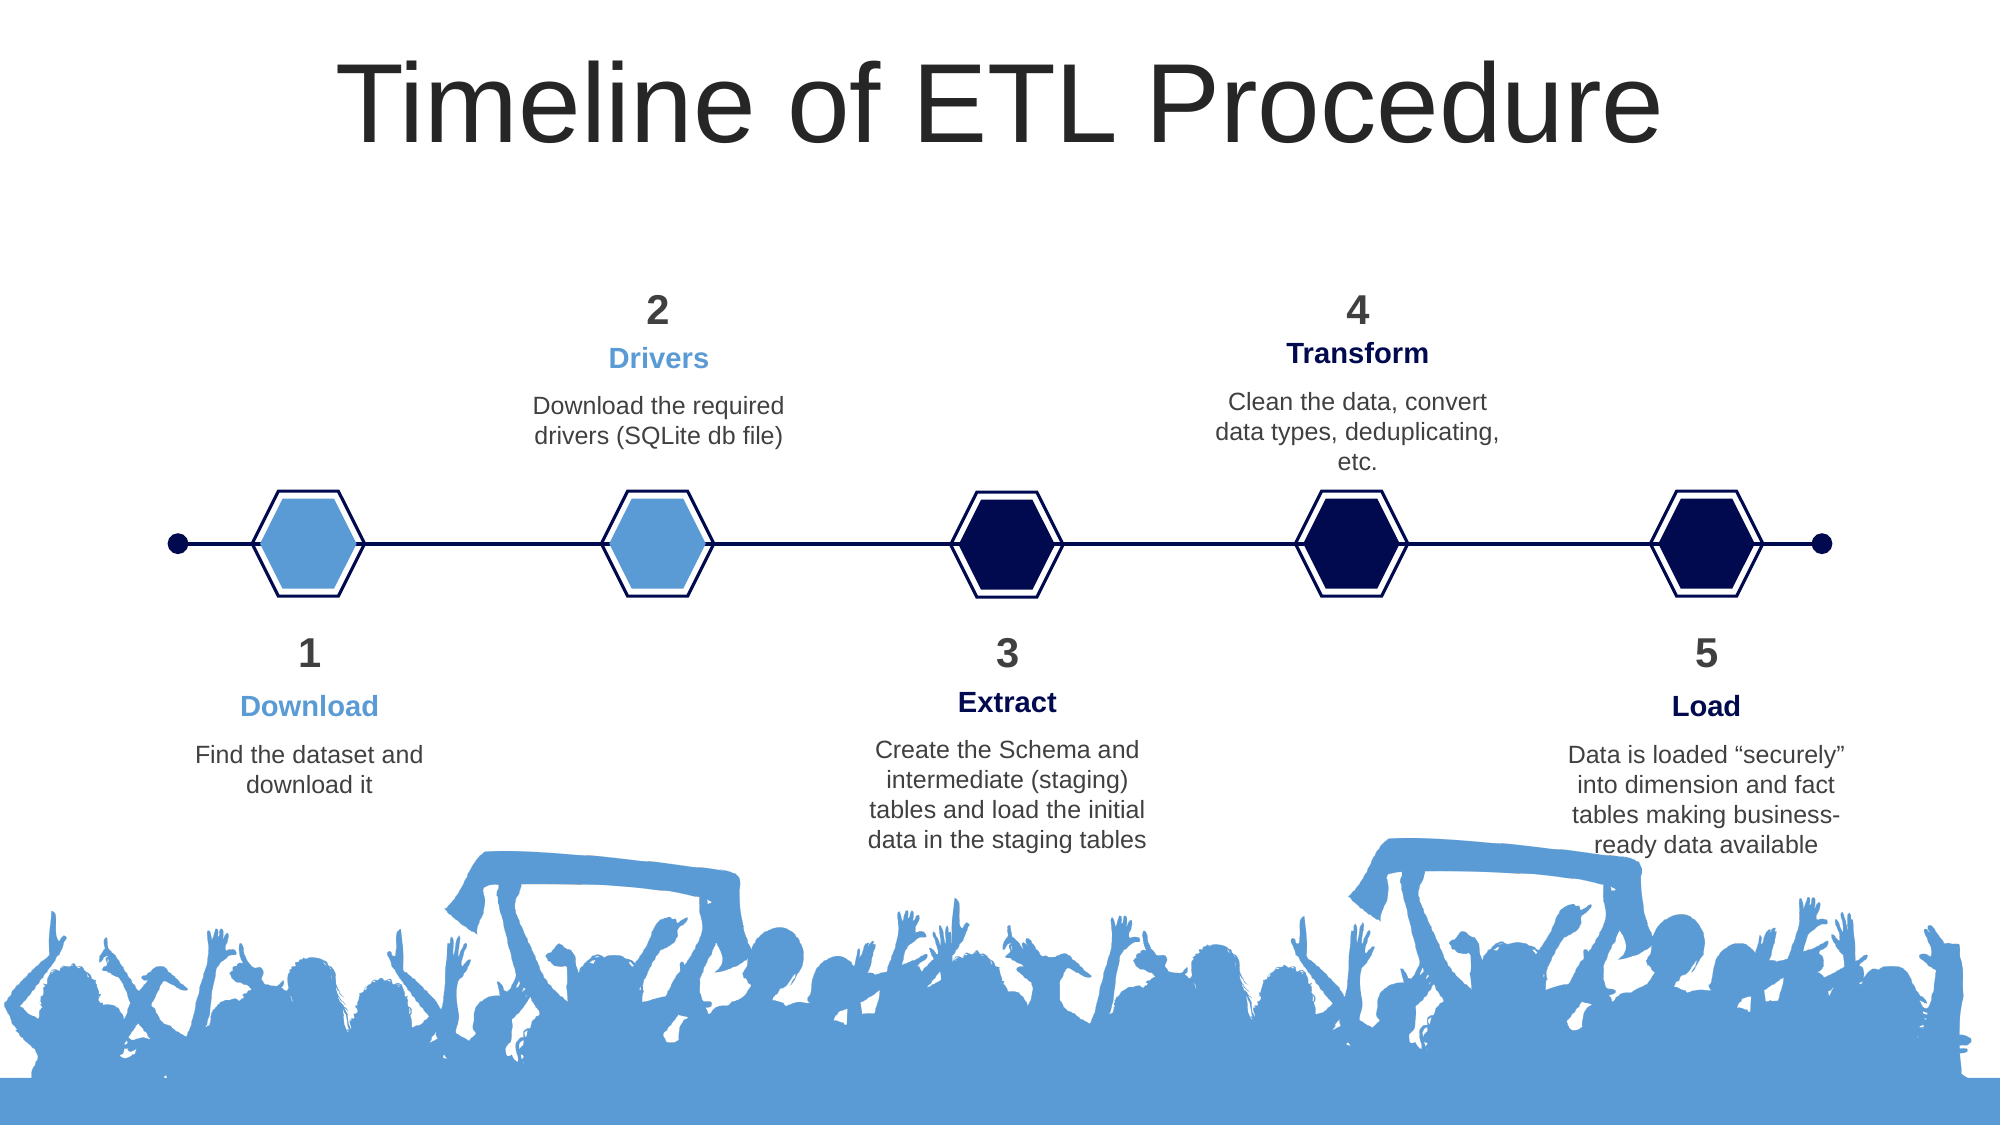

Timeline of ETL Procedure
2
4
Transform
Clean the data, convert data types, deduplicating, etc.
Drivers
Download the required drivers (SQLite db file)

1
3
5
Extract
Create the Schema and intermediate (staging) tables and load the initial data in the staging tables
Download
Find the dataset and download it
Load
Data is loaded “securely” into dimension and fact tables making business-ready data available